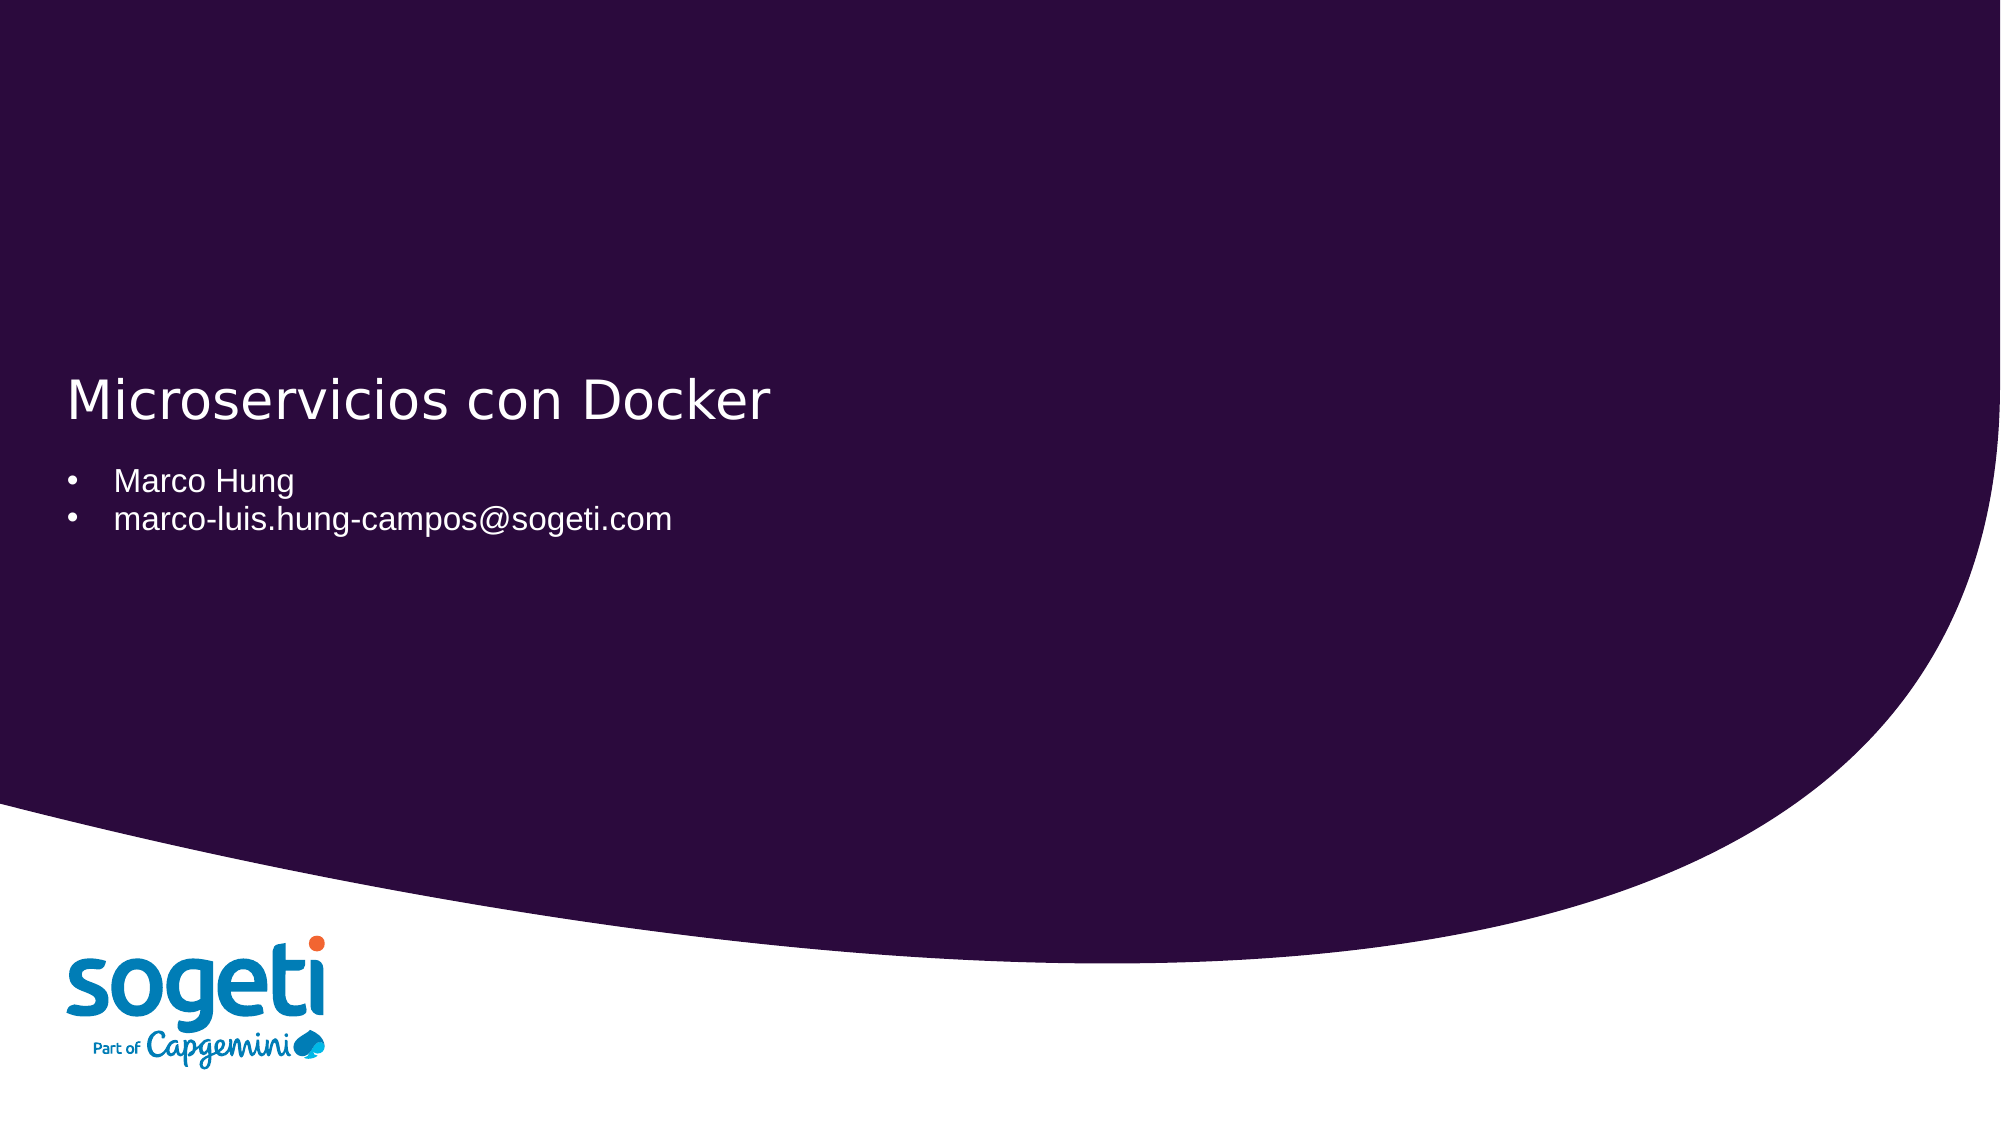

# Microservicios con Docker
Marco Hung
marco-luis.hung-campos@sogeti.com